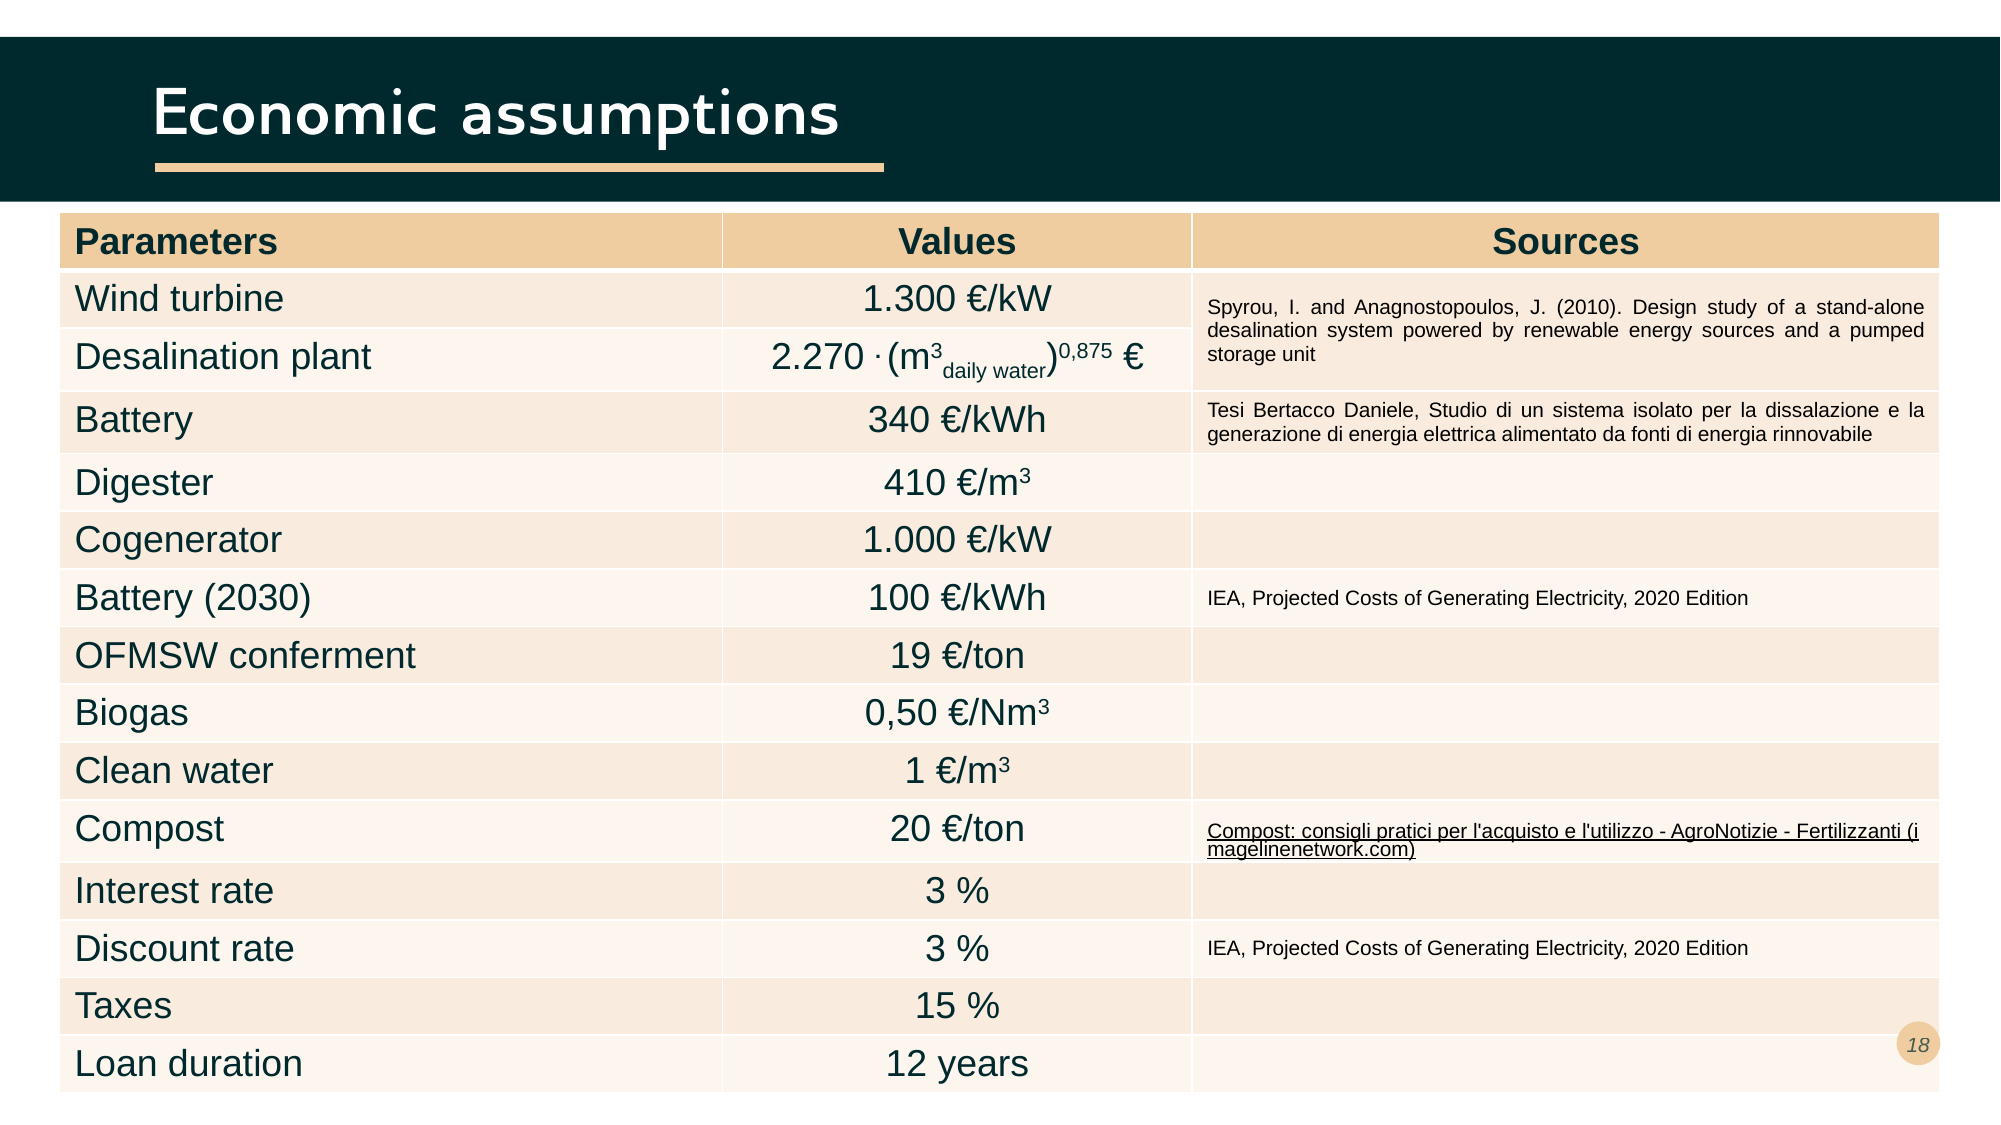

# Economic assumptions

| Parameters | Values | Sources |
| --- | --- | --- |
| Wind turbine | 1.300 €/kW | Spyrou, I. and Anagnostopoulos, J. (2010). Design study of a stand-alone desalination system powered by renewable energy sources and a pumped storage unit |
| Desalination plant | 2.270 . (m3daily water)0,875 € |  |
| Battery | 340 €/kWh | Tesi Bertacco Daniele, Studio di un sistema isolato per la dissalazione e la generazione di energia elettrica alimentato da fonti di energia rinnovabile |
| Digester | 410 €/m3 |  |
| Cogenerator | 1.000 €/kW |  |
| Battery (2030) | 100 €/kWh | IEA, Projected Costs of Generating Electricity, 2020 Edition |
| OFMSW conferment | 19 €/ton |  |
| Biogas | 0,50 €/Nm3 |  |
| Clean water | 1 €/m3 |  |
| Compost | 20 €/ton | Compost: consigli pratici per l'acquisto e l'utilizzo - AgroNotizie - Fertilizzanti (imagelinenetwork.com) |
| Interest rate | 3 % |  |
| Discount rate | 3 % | IEA, Projected Costs of Generating Electricity, 2020 Edition |
| Taxes | 15 % |  |
| Loan duration | 12 years |  |
18